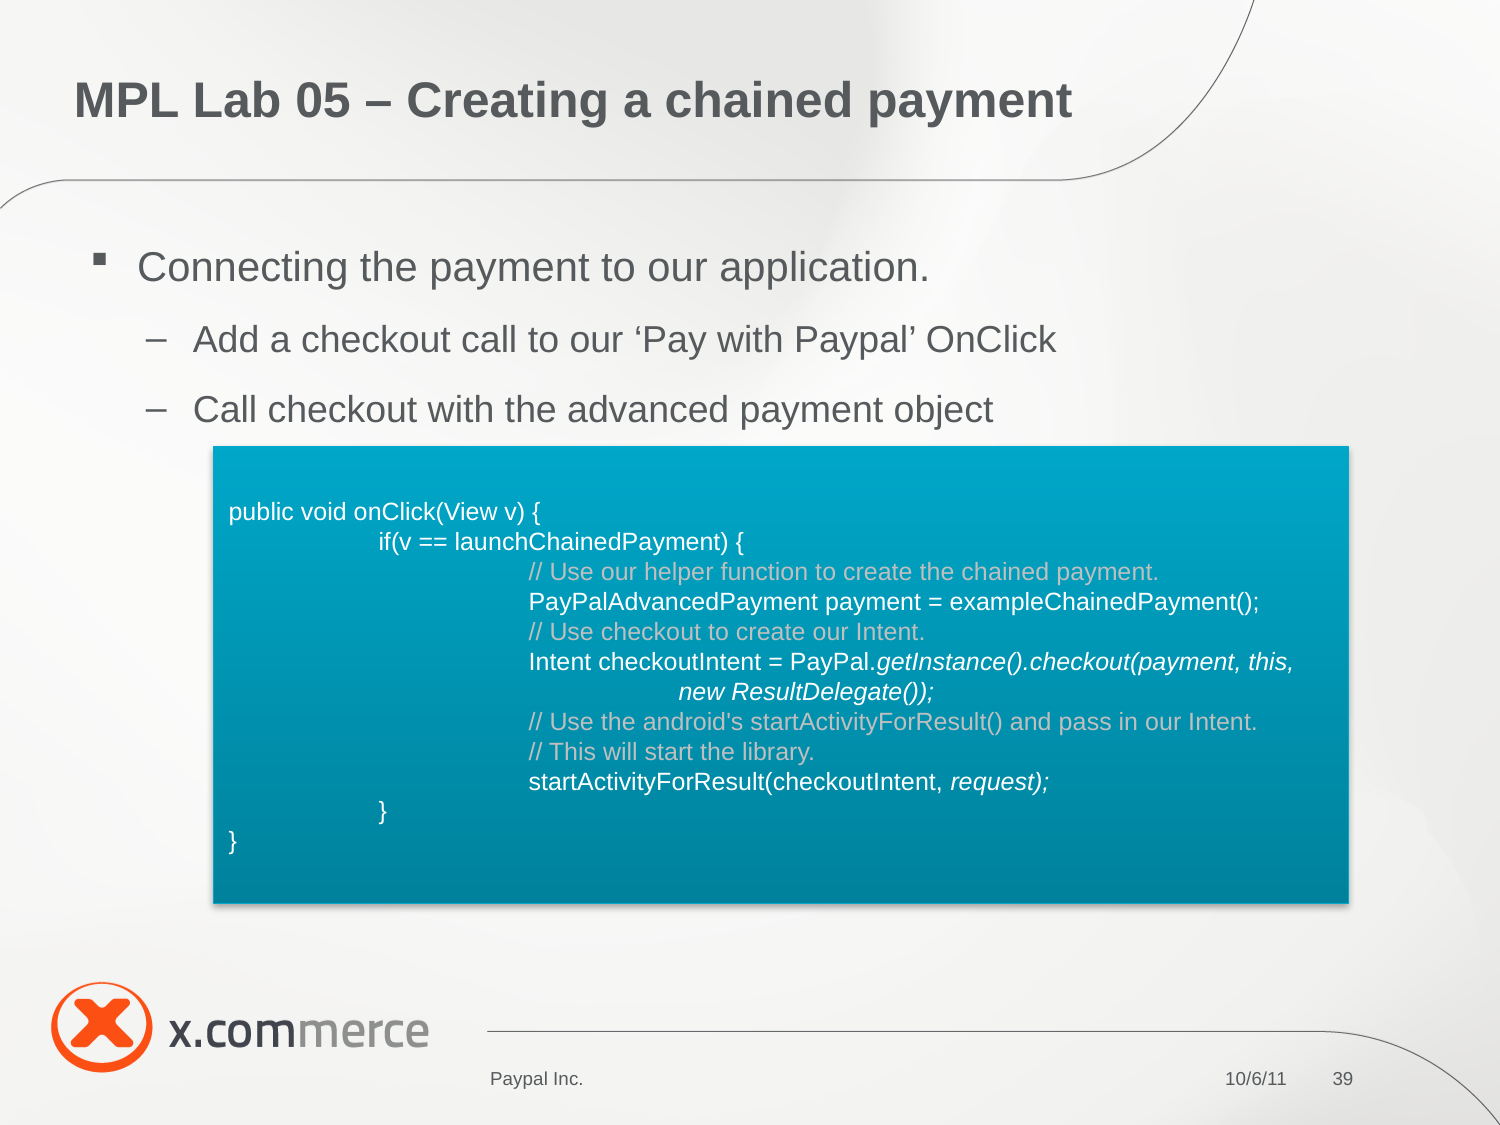

# MPL Lab 05 – Creating a chained payment
Connecting the payment to our application.
Add a checkout call to our ‘Pay with Paypal’ OnClick
Call checkout with the advanced payment object

public void onClick(View v) {
	if(v == launchChainedPayment) {
		// Use our helper function to create the chained payment.
    		PayPalAdvancedPayment payment = exampleChainedPayment();
    		// Use checkout to create our Intent.
    		Intent checkoutIntent = PayPal.getInstance().checkout(payment, this, 			new ResultDelegate());
    		// Use the android's startActivityForResult() and pass in our Intent.
		// This will start the library.
	    	startActivityForResult(checkoutIntent, request);
	}
}
Paypal Inc.
10/6/11
39